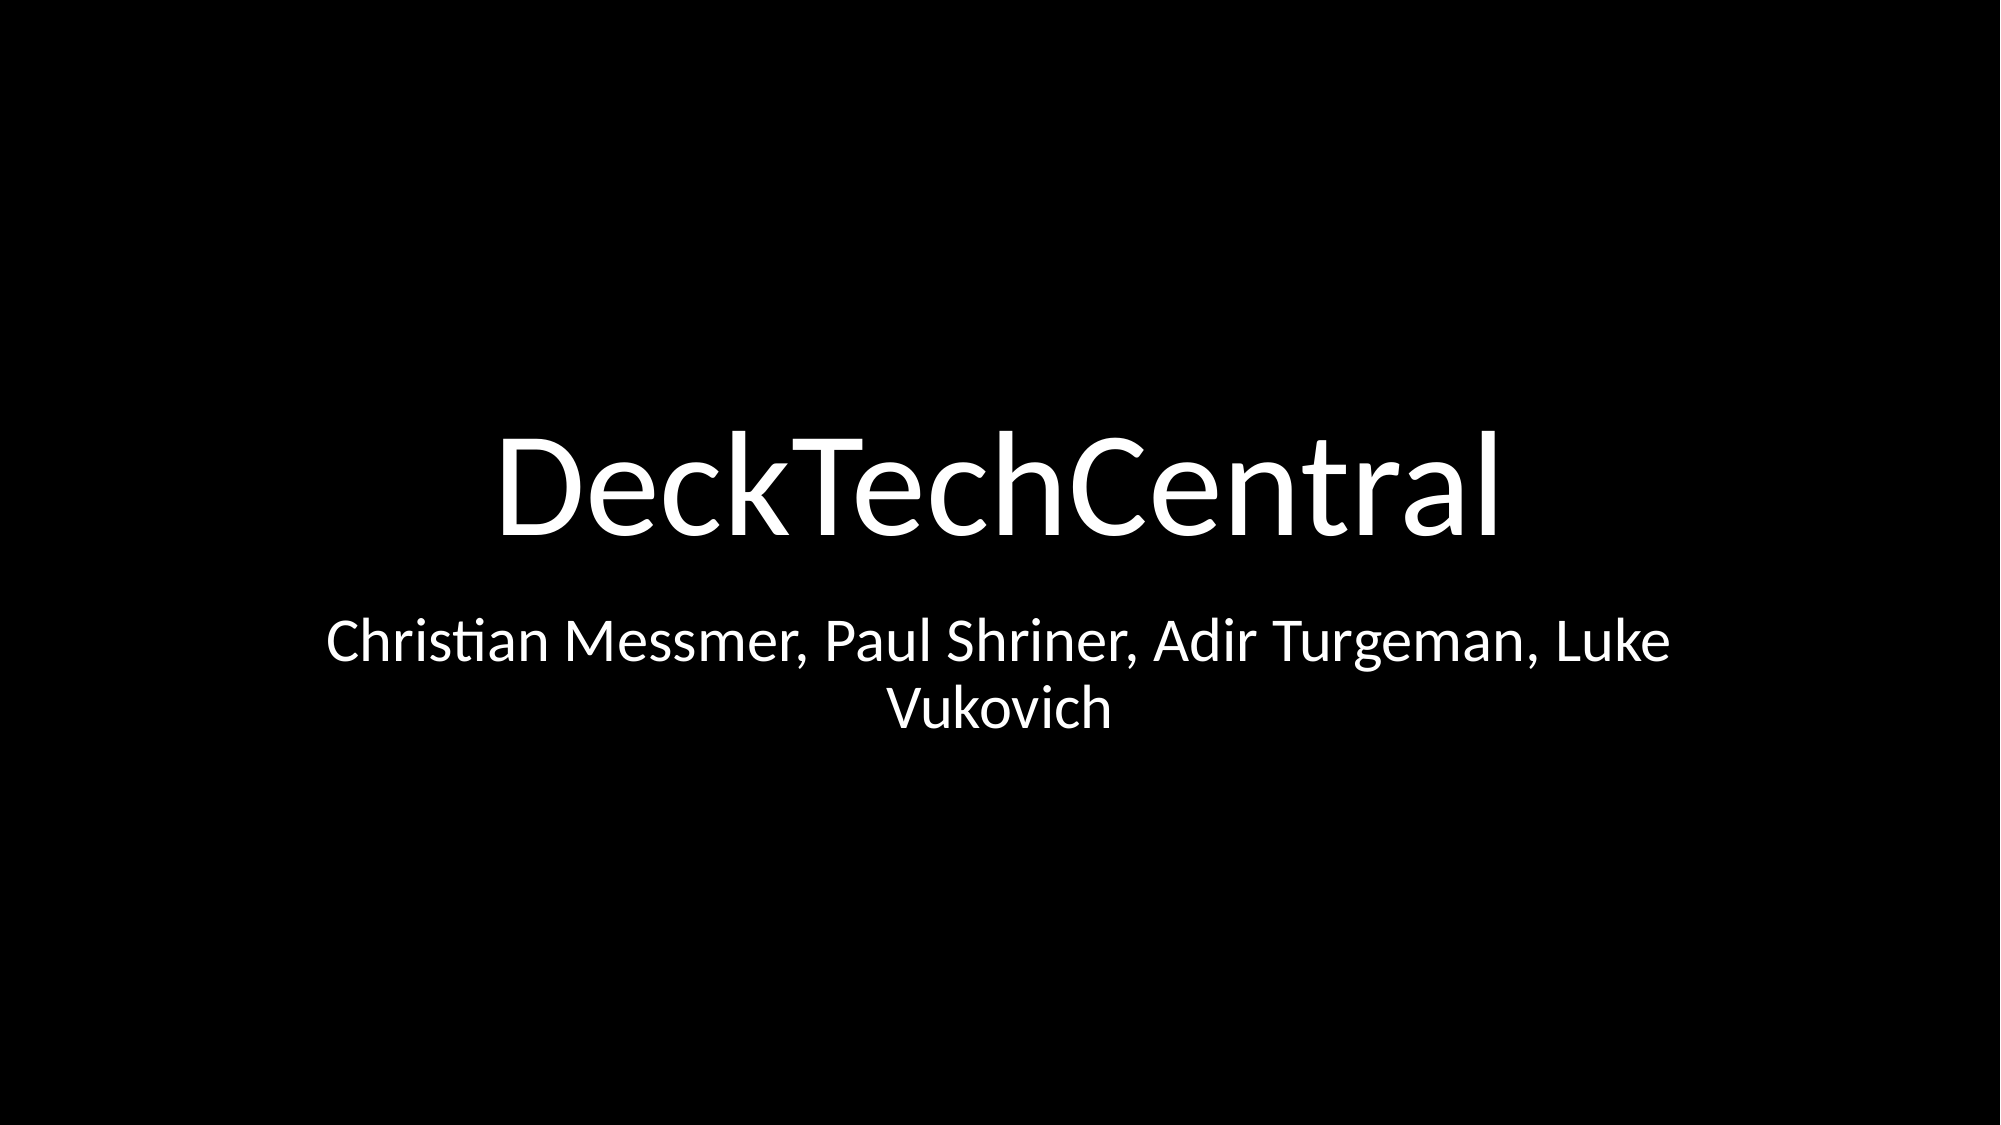

# DeckTechCentral
Christian Messmer, Paul Shriner, Adir Turgeman, Luke Vukovich